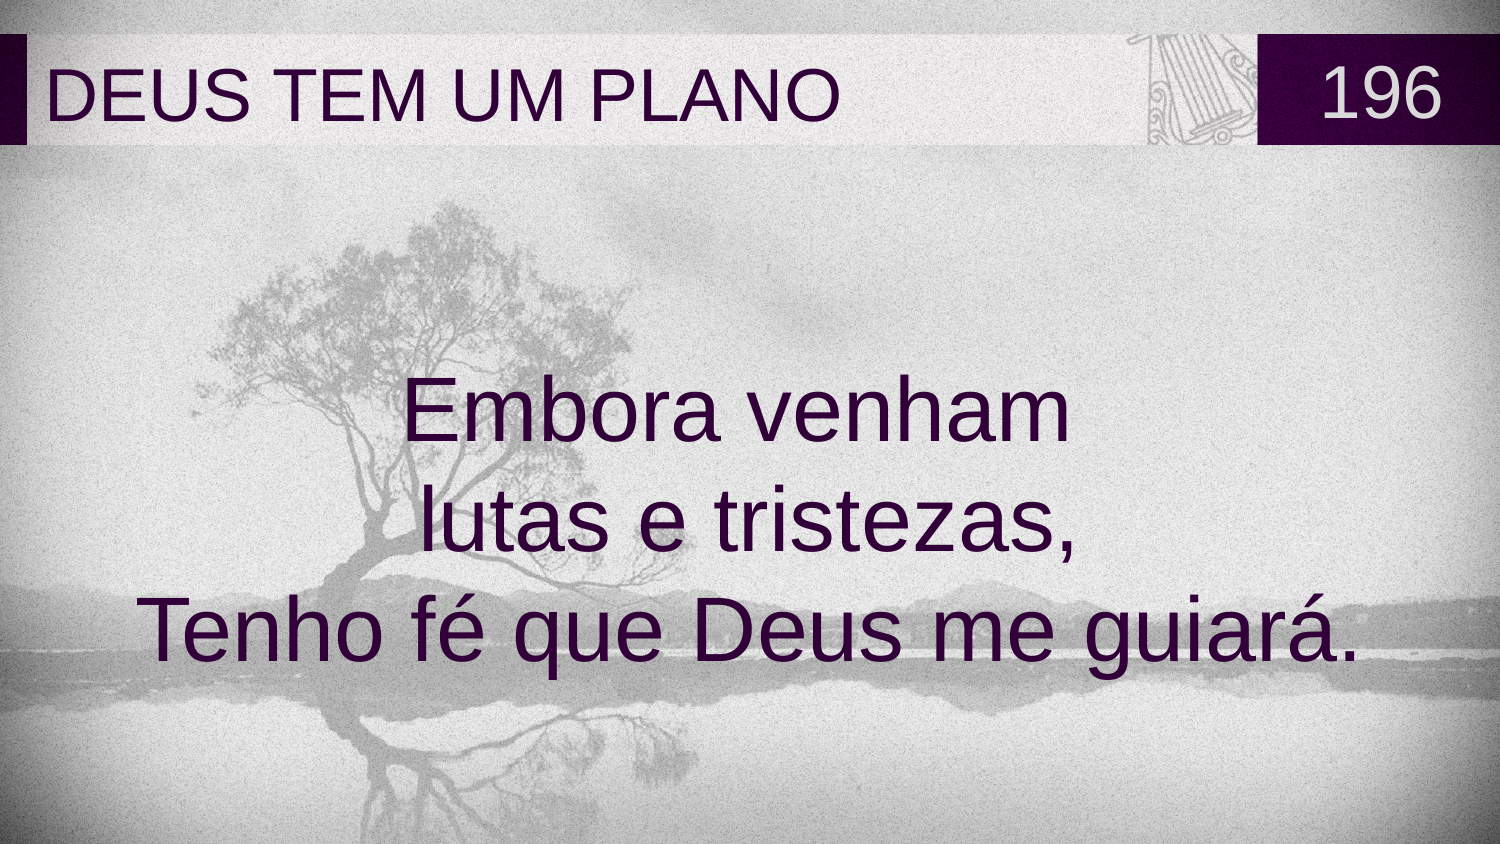

# DEUS TEM UM PLANO
196
Embora venham
lutas e tristezas,
Tenho fé que Deus me guiará.